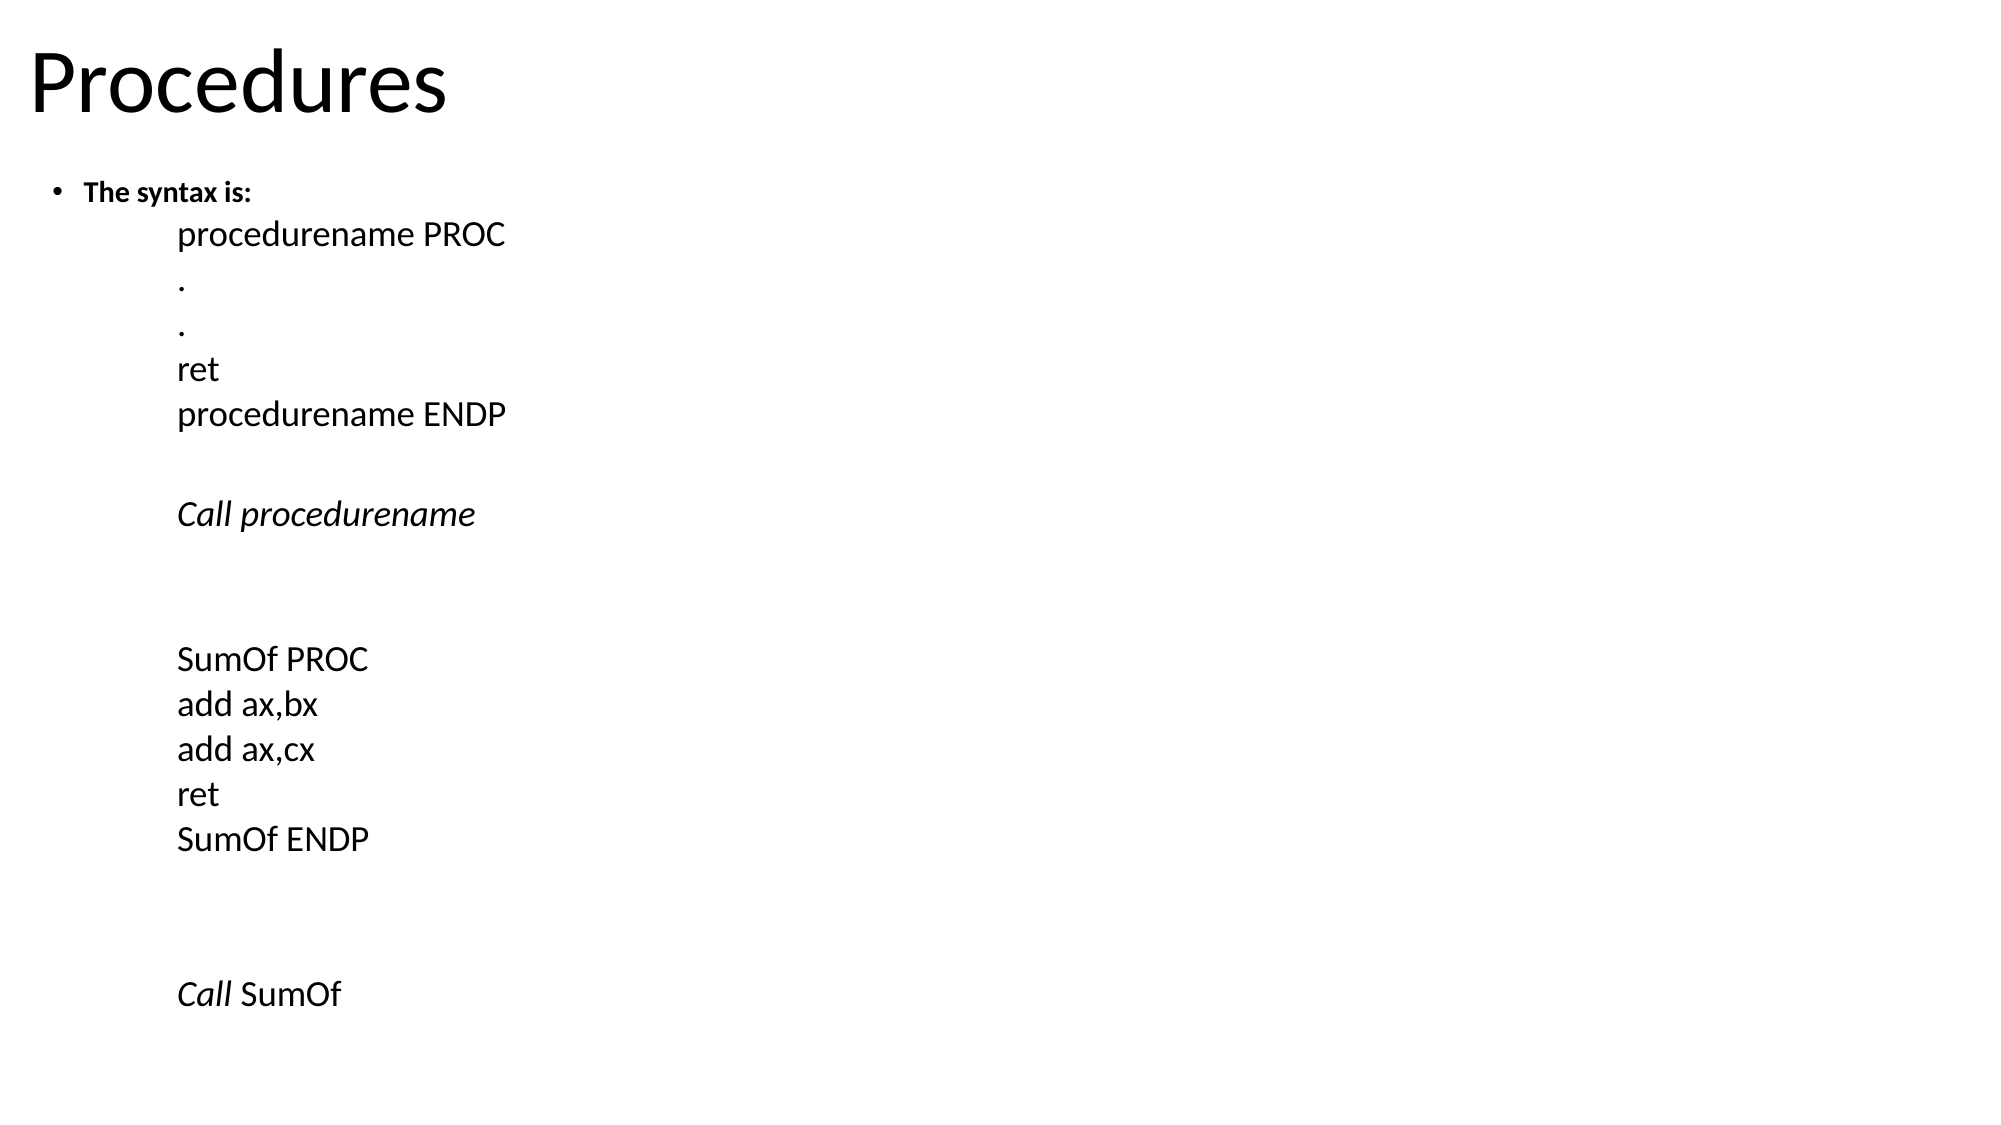

# Procedures
The syntax is:
procedurename PROC
.
.
ret
procedurename ENDP

Call procedurename

SumOf PROC
add ax,bx
add ax,cx
ret
SumOf ENDP

Call SumOf